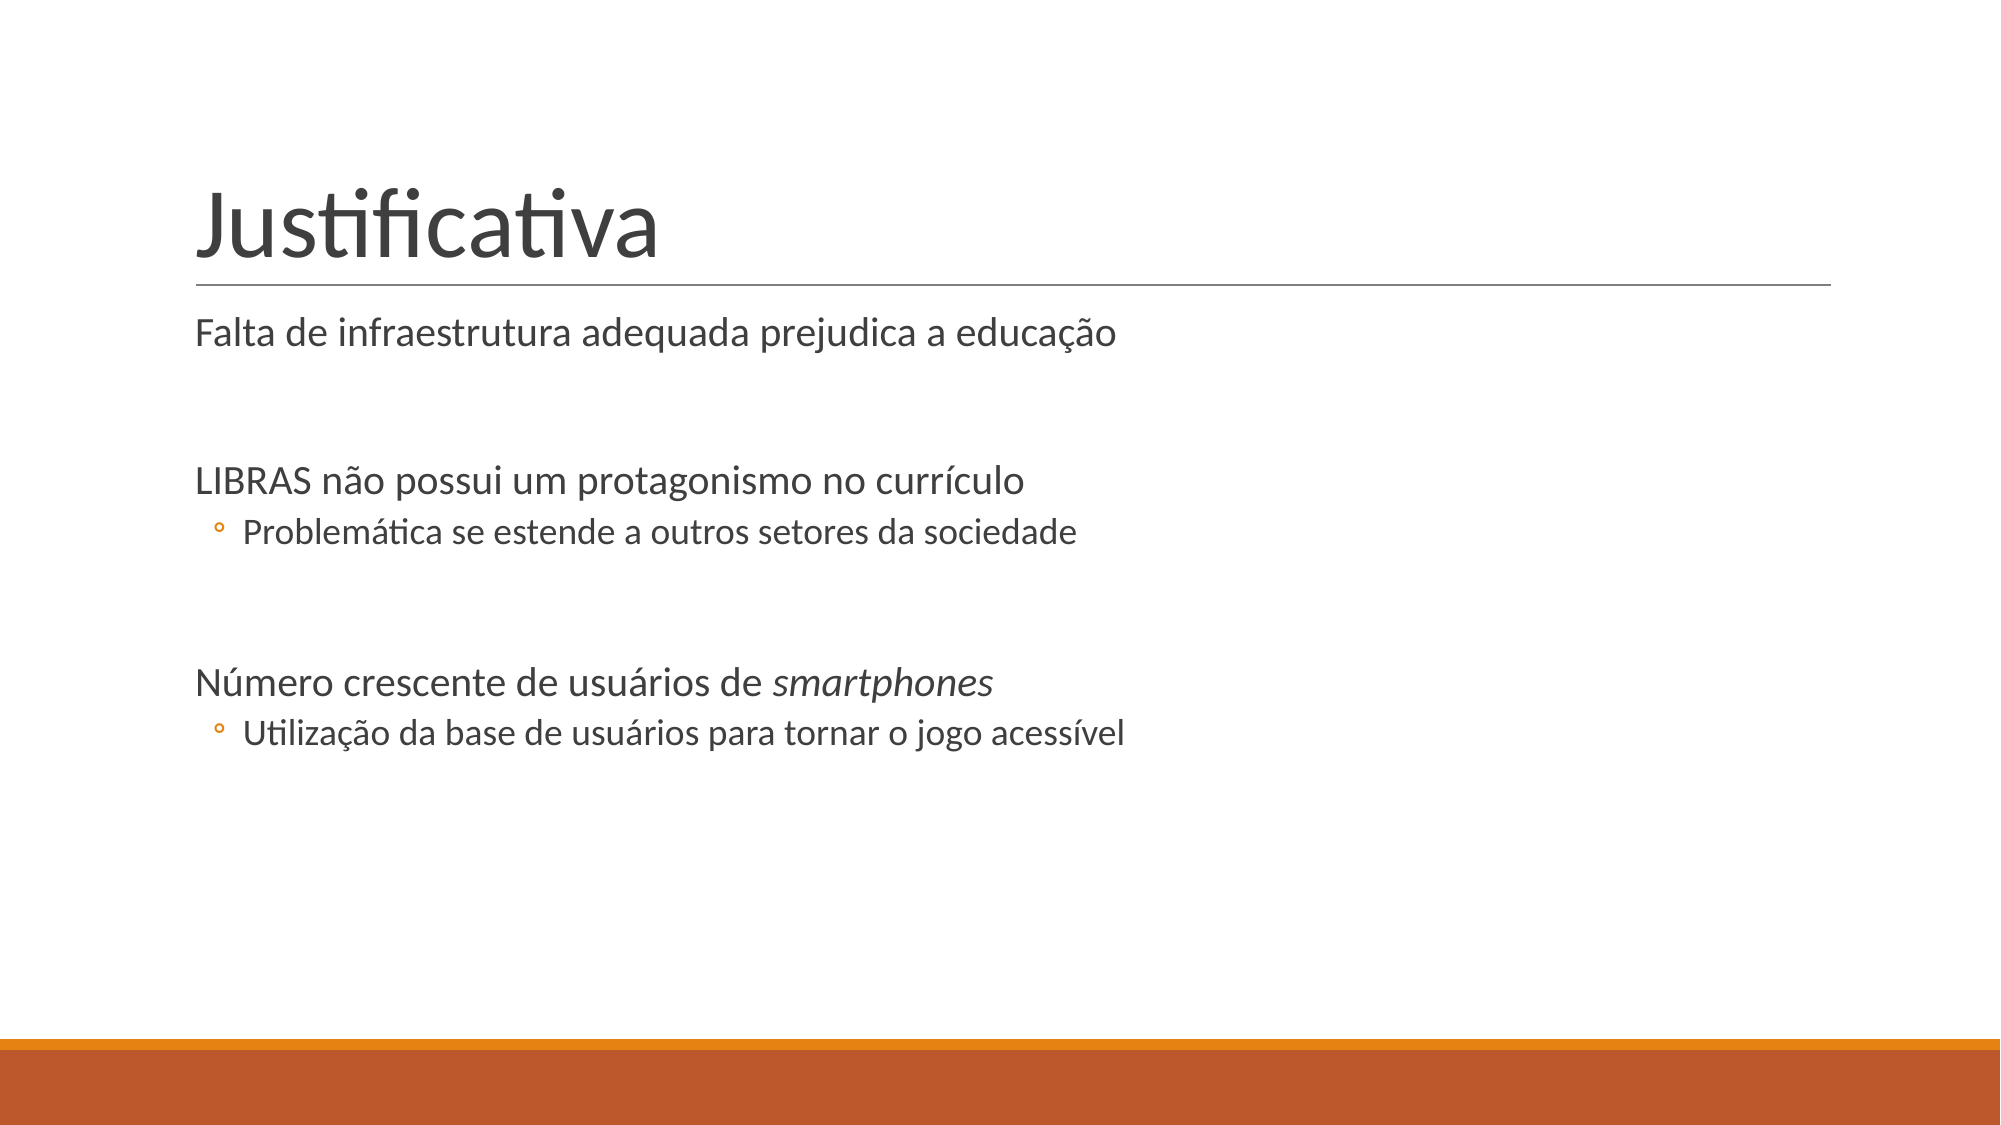

# Justificativa
Falta de infraestrutura adequada prejudica a educação

LIBRAS não possui um protagonismo no currículo
Problemática se estende a outros setores da sociedade

Número crescente de usuários de smartphones
Utilização da base de usuários para tornar o jogo acessível